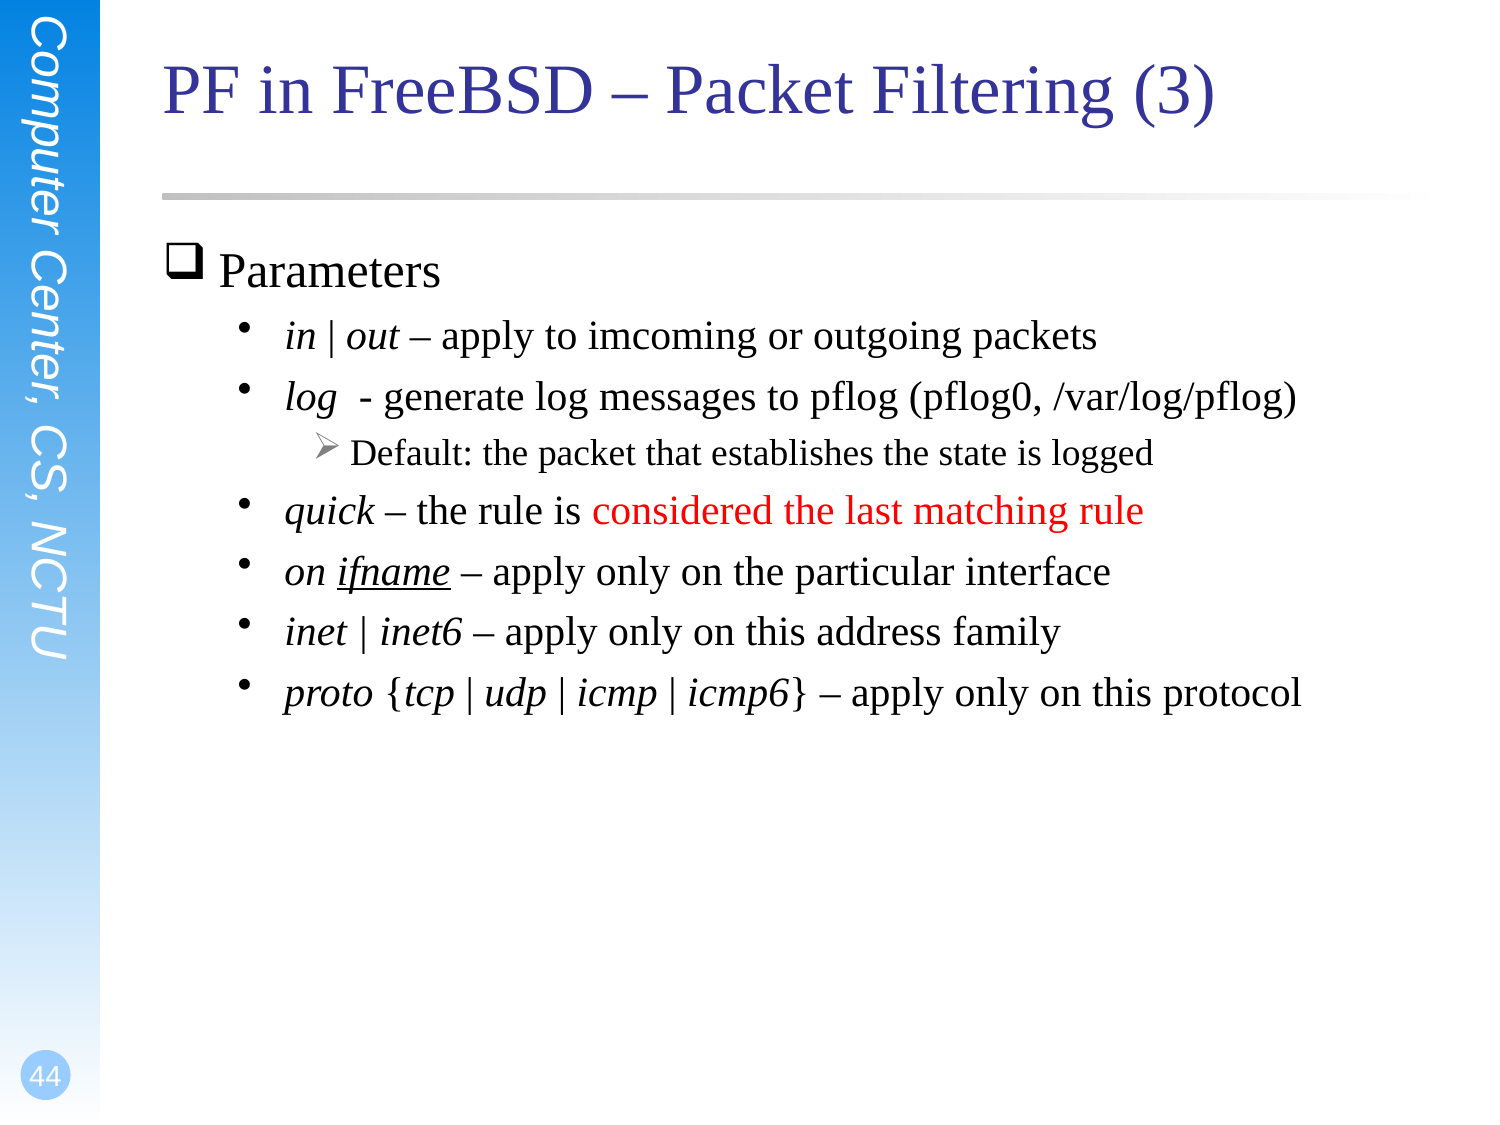

# PF in FreeBSD – Packet Filtering (3)
Parameters
in | out – apply to imcoming or outgoing packets
log  - generate log messages to pflog (pflog0, /var/log/pflog)
Default: the packet that establishes the state is logged
quick – the rule is considered the last matching rule
on ifname – apply only on the particular interface
inet | inet6 – apply only on this address family
proto {tcp | udp | icmp | icmp6} – apply only on this protocol